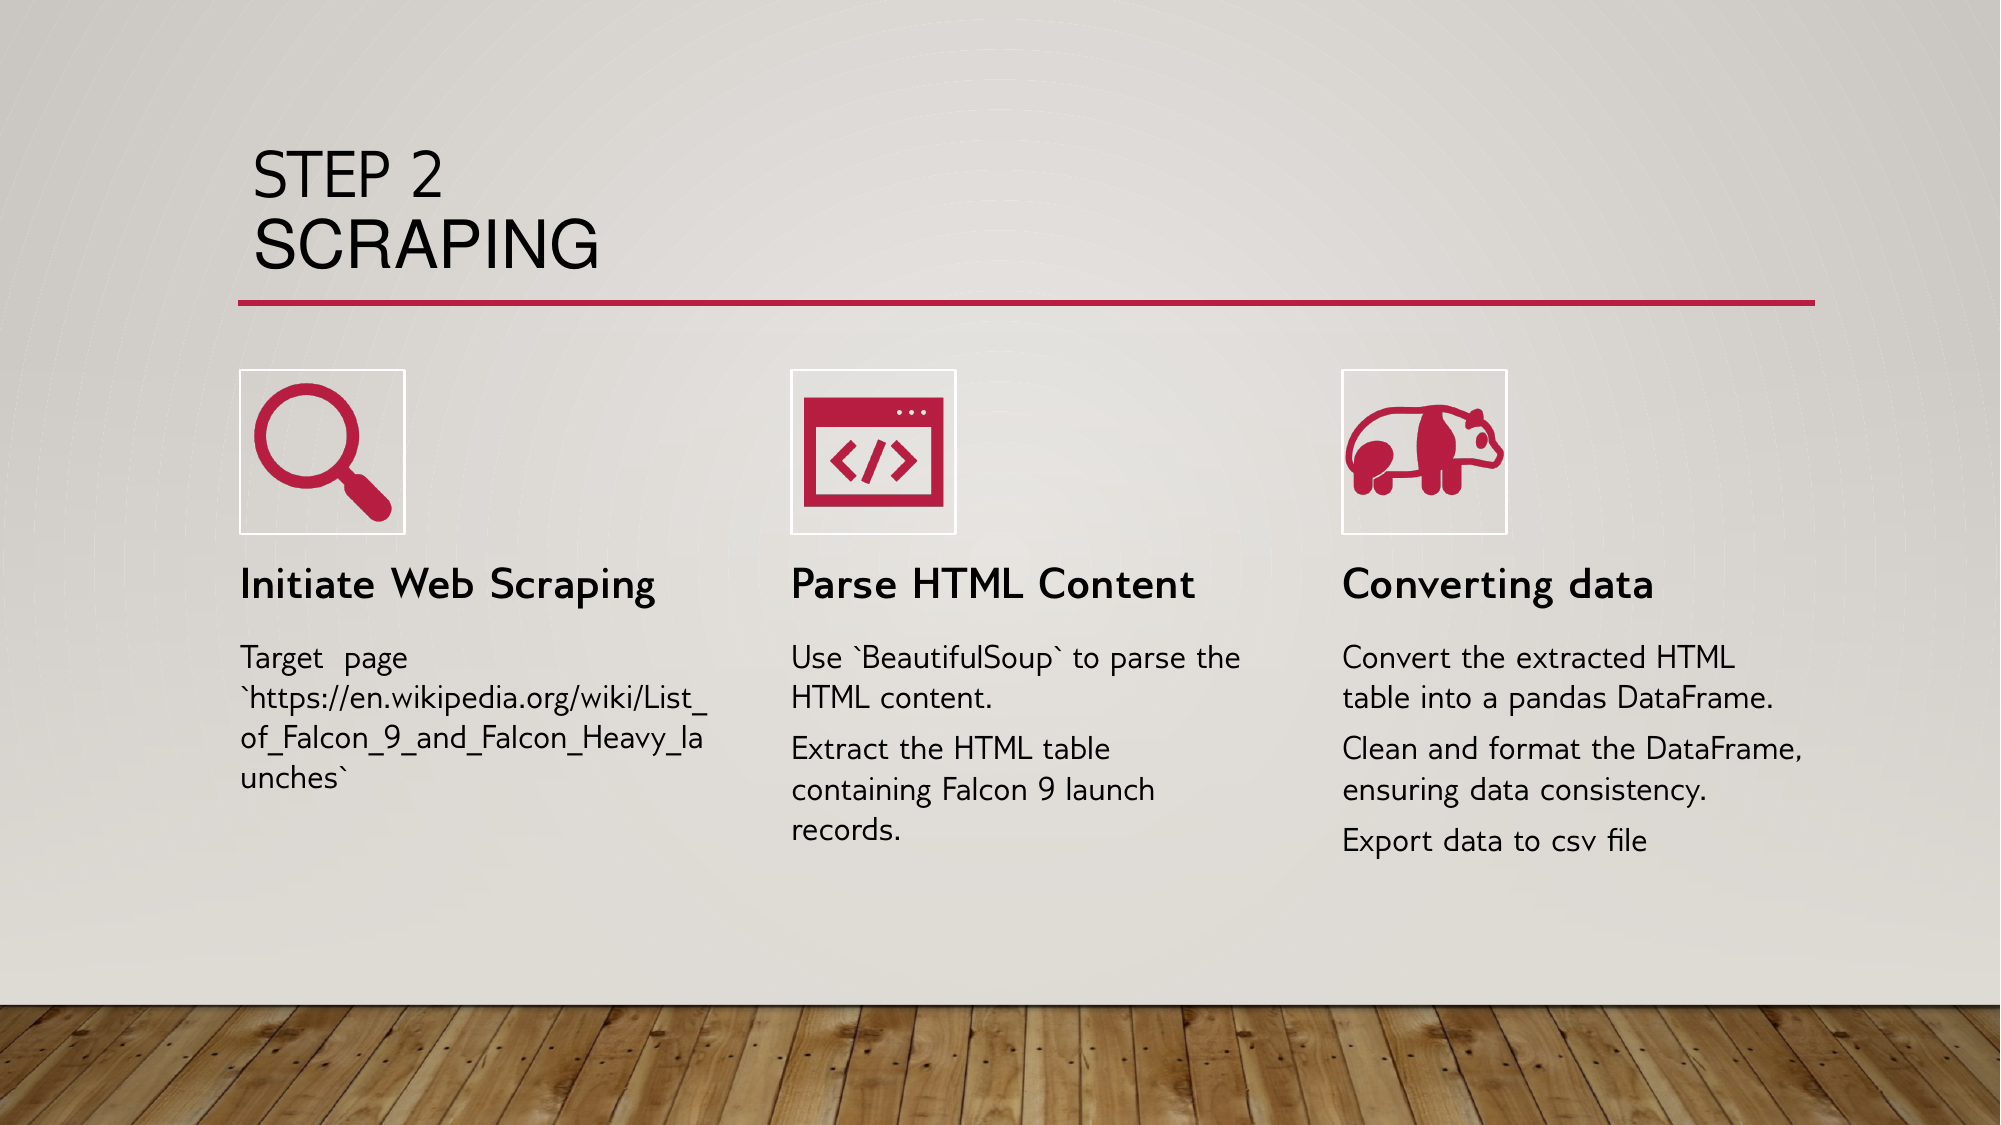

# Step 2 Scraping
Initiate Web Scraping
Target  page `https://en.wikipedia.org/wiki/List_of_Falcon_9_and_Falcon_Heavy_launches`
Parse HTML Content
Use `BeautifulSoup` to parse the HTML content.
Extract the HTML table containing Falcon 9 launch records.
Converting data
Convert the extracted HTML table into a pandas DataFrame.
Clean and format the DataFrame, ensuring data consistency.
Export data to csv file